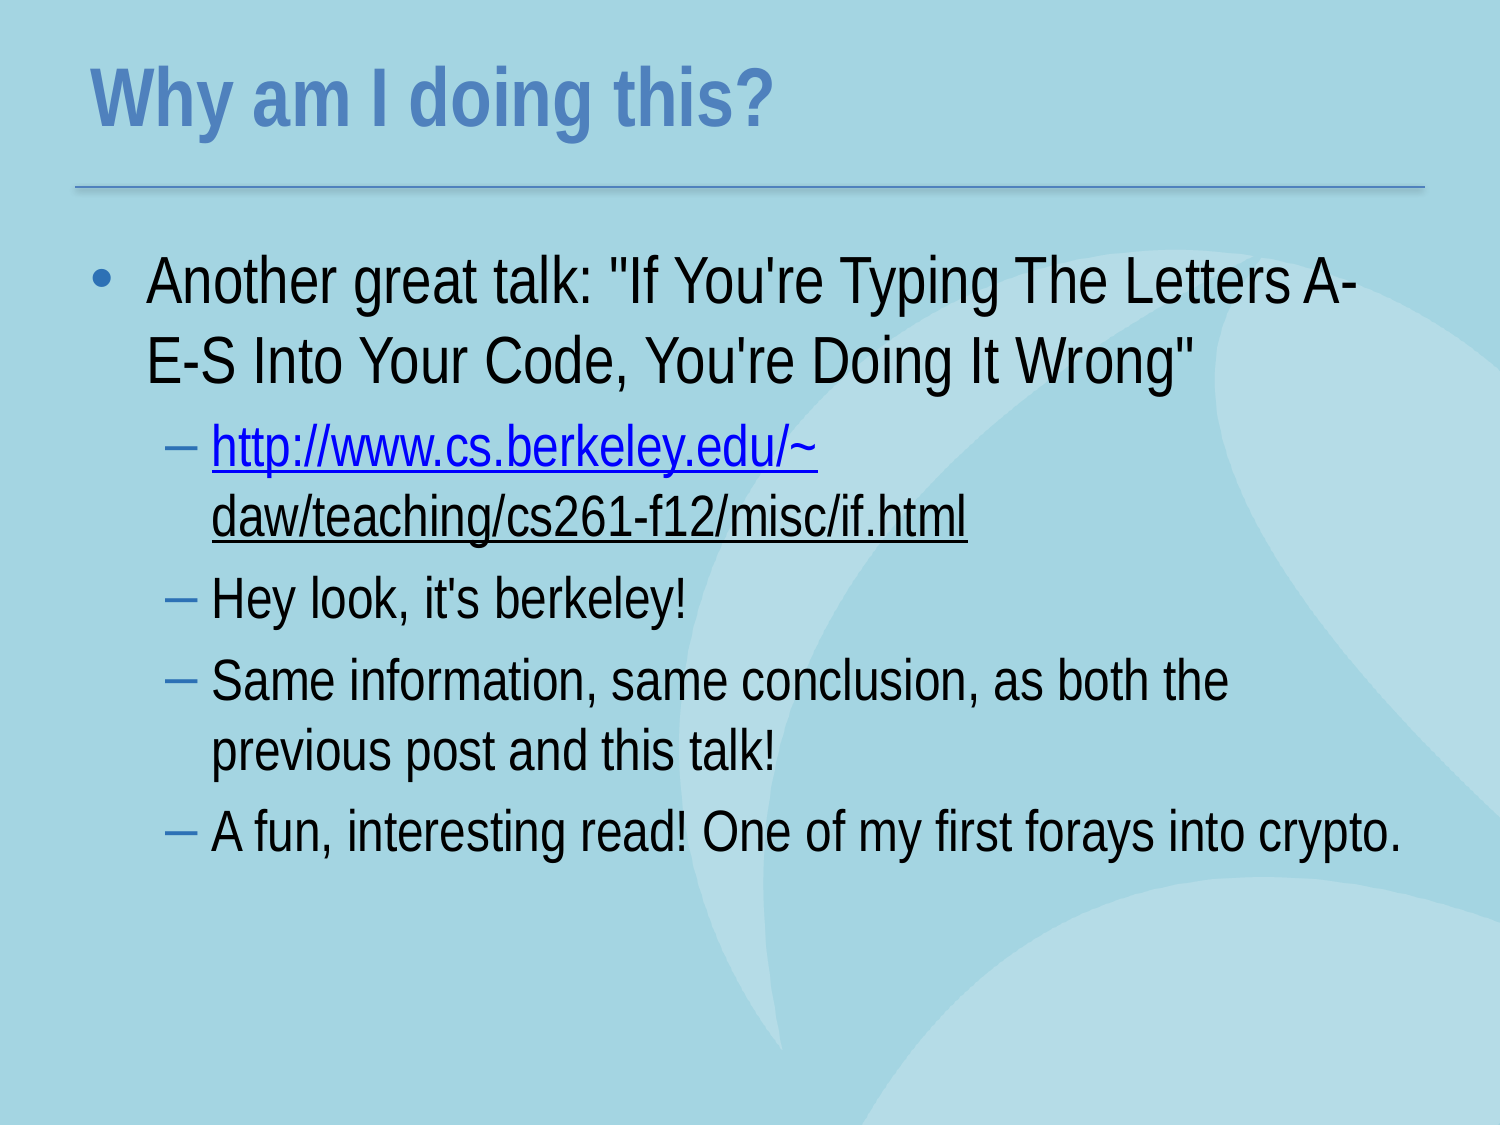

# Why am I doing this?
Another great talk: "If You're Typing The Letters A-E-S Into Your Code, You're Doing It Wrong"
http://www.cs.berkeley.edu/~daw/teaching/cs261-f12/misc/if.html
Hey look, it's berkeley!
Same information, same conclusion, as both the previous post and this talk!
A fun, interesting read! One of my first forays into crypto.